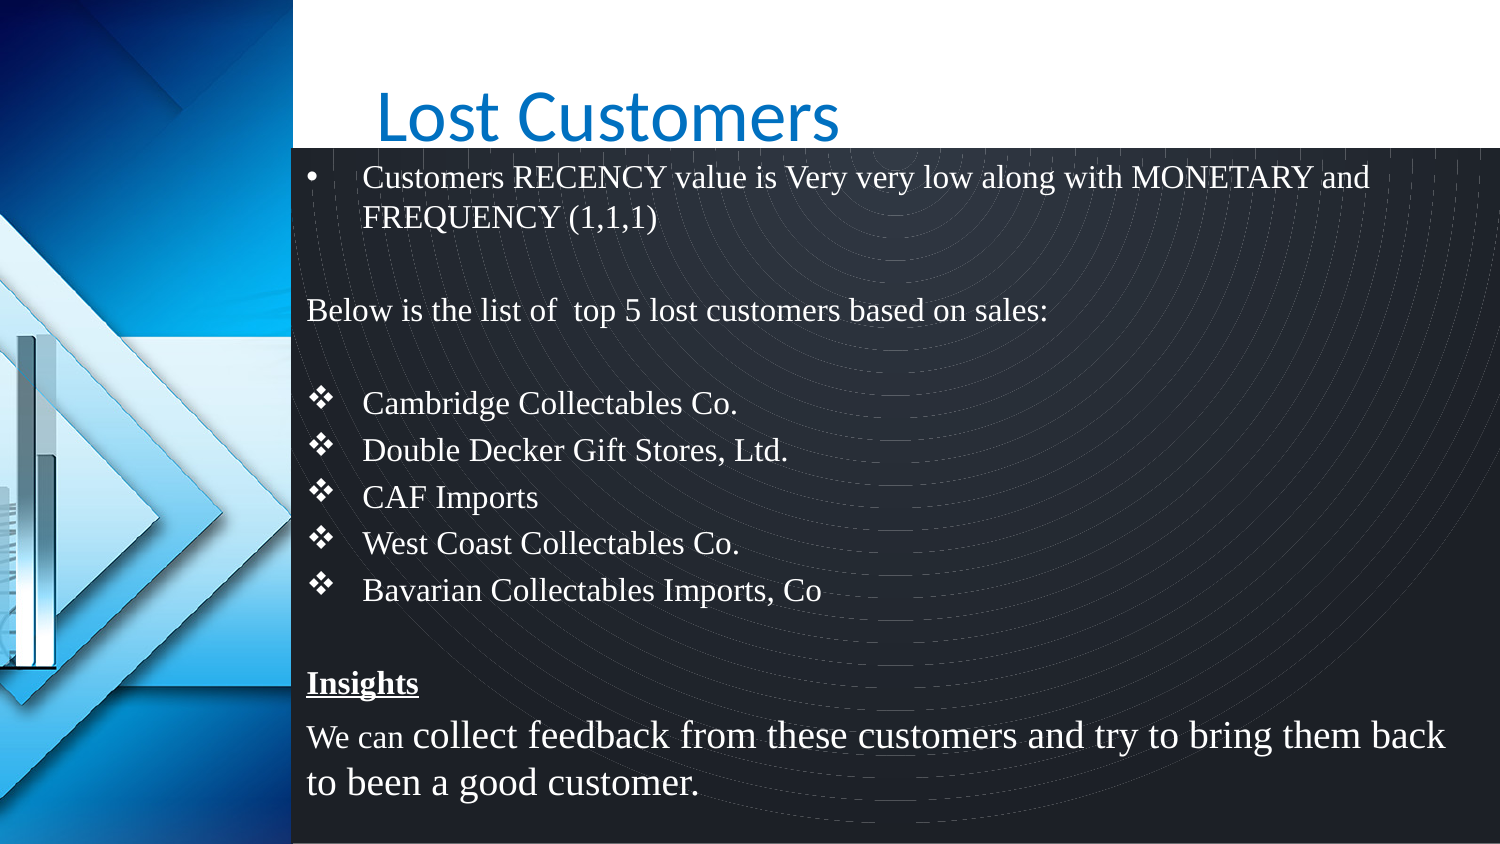

# Lost Customers
Customers RECENCY value is Very very low along with MONETARY and FREQUENCY (1,1,1)

Below is the list of  top 5 lost customers based on sales:

Cambridge Collectables Co.
Double Decker Gift Stores, Ltd.
CAF Imports
West Coast Collectables Co.
Bavarian Collectables Imports, Co

Insights
We can collect feedback from these customers and try to bring them back to been a good customer.